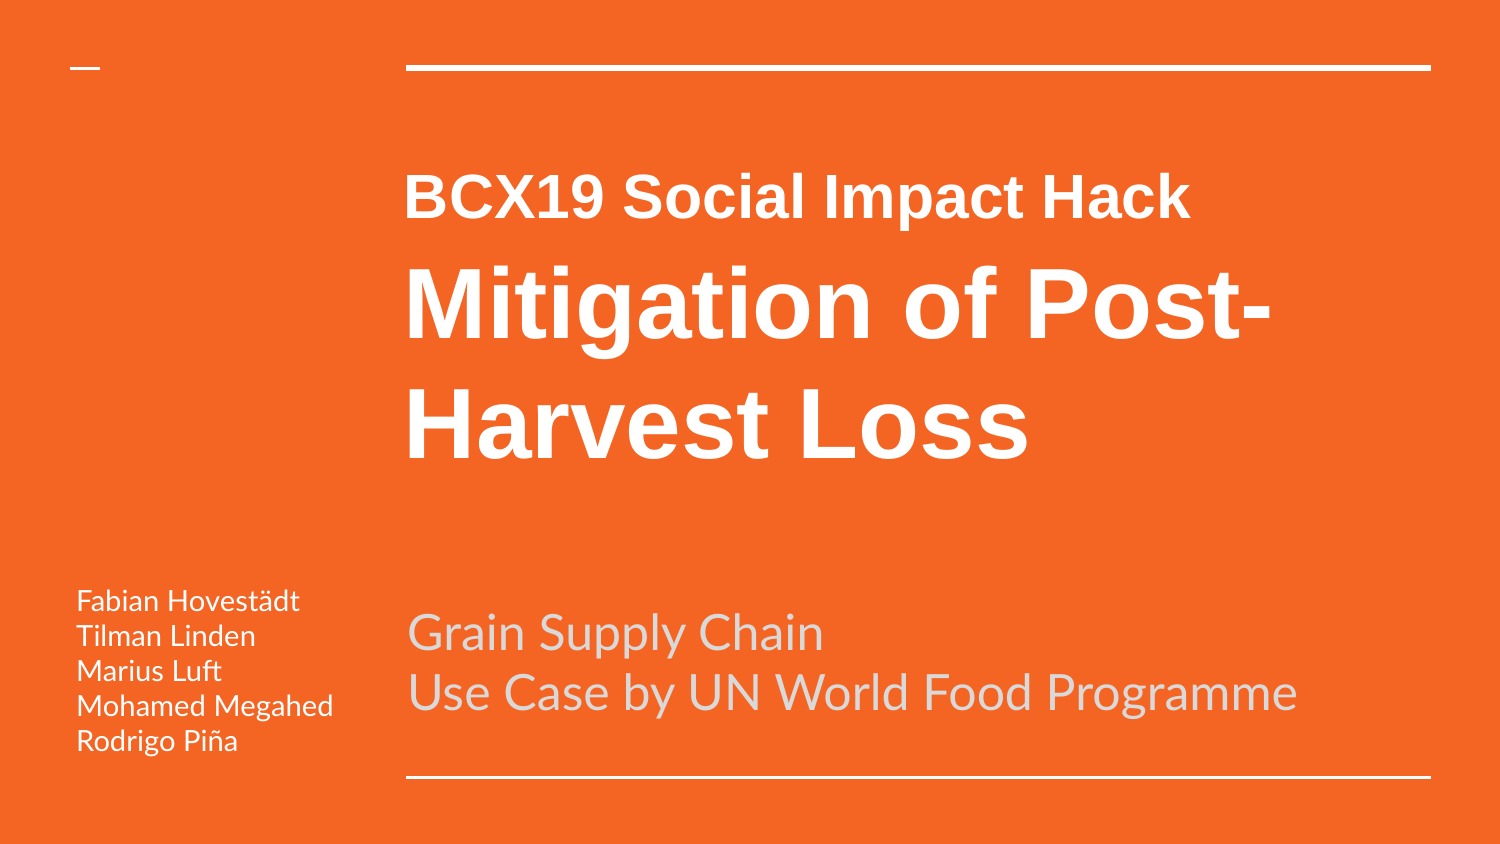

# BCX19 Social Impact Hack
Mitigation of Post-Harvest Loss

Fabian Hovestädt
Tilman Linden
Marius Luft
Mohamed Megahed
Rodrigo Piña
Grain Supply Chain
Use Case by UN World Food Programme